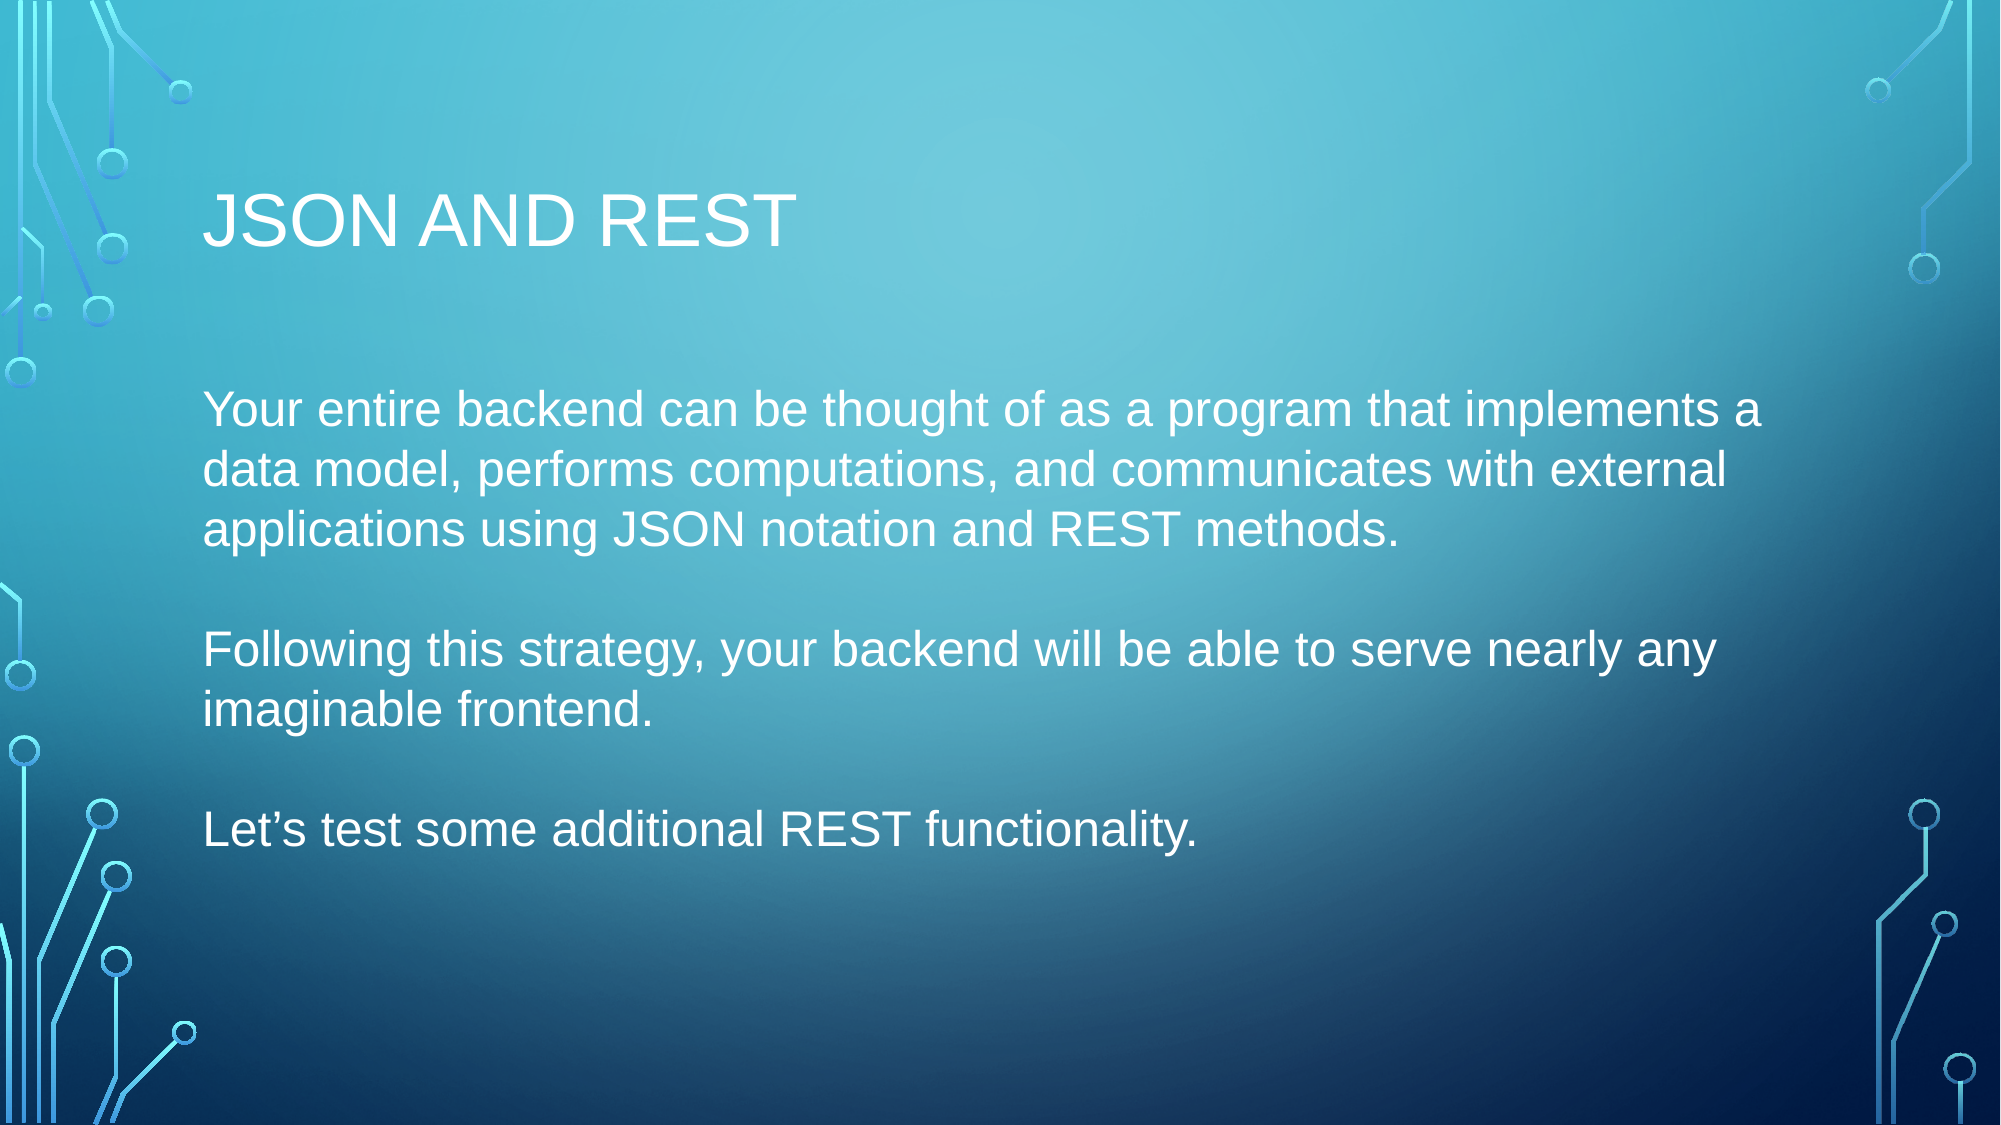

# JSON and Rest
Your entire backend can be thought of as a program that implements a data model, performs computations, and communicates with external applications using JSON notation and REST methods.

Following this strategy, your backend will be able to serve nearly any imaginable frontend.

Let’s test some additional REST functionality.